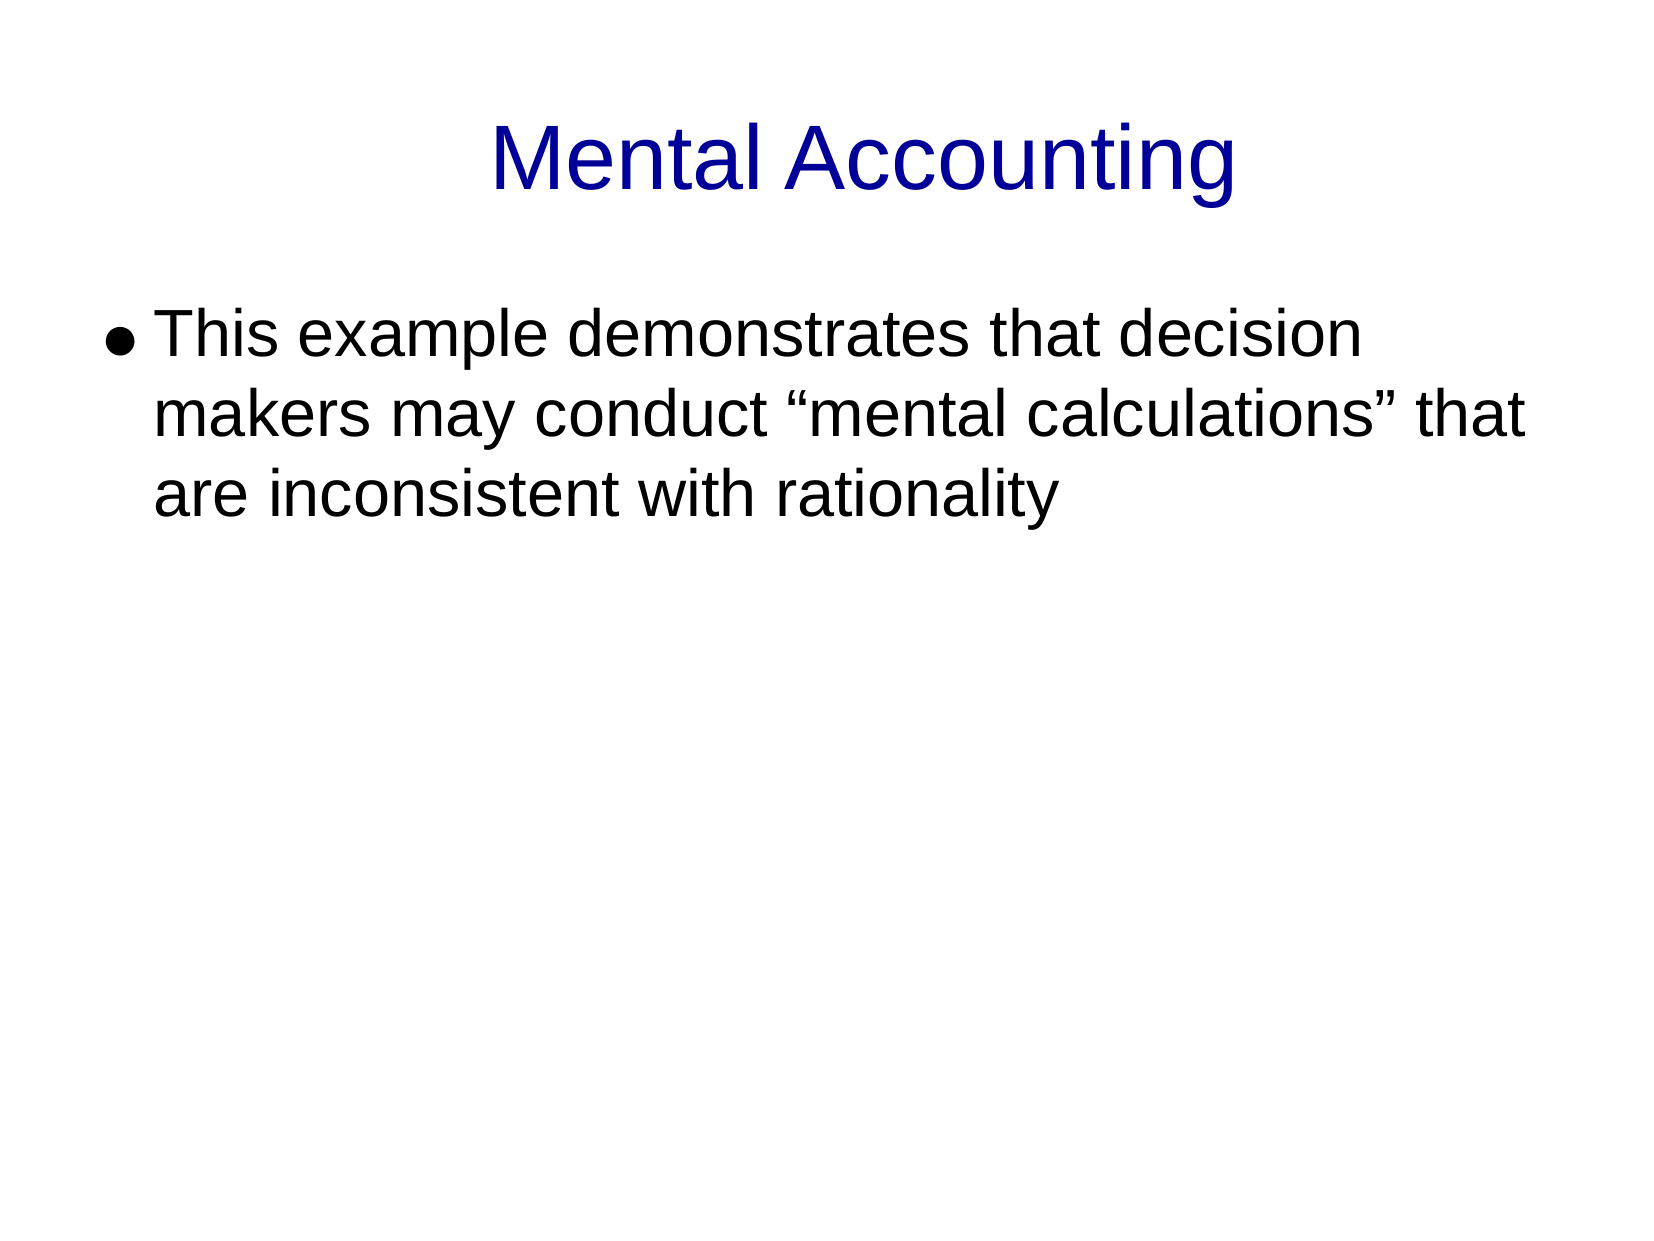

Mental Accounting
This example demonstrates that decision makers may conduct “mental calculations” that are inconsistent with rationality